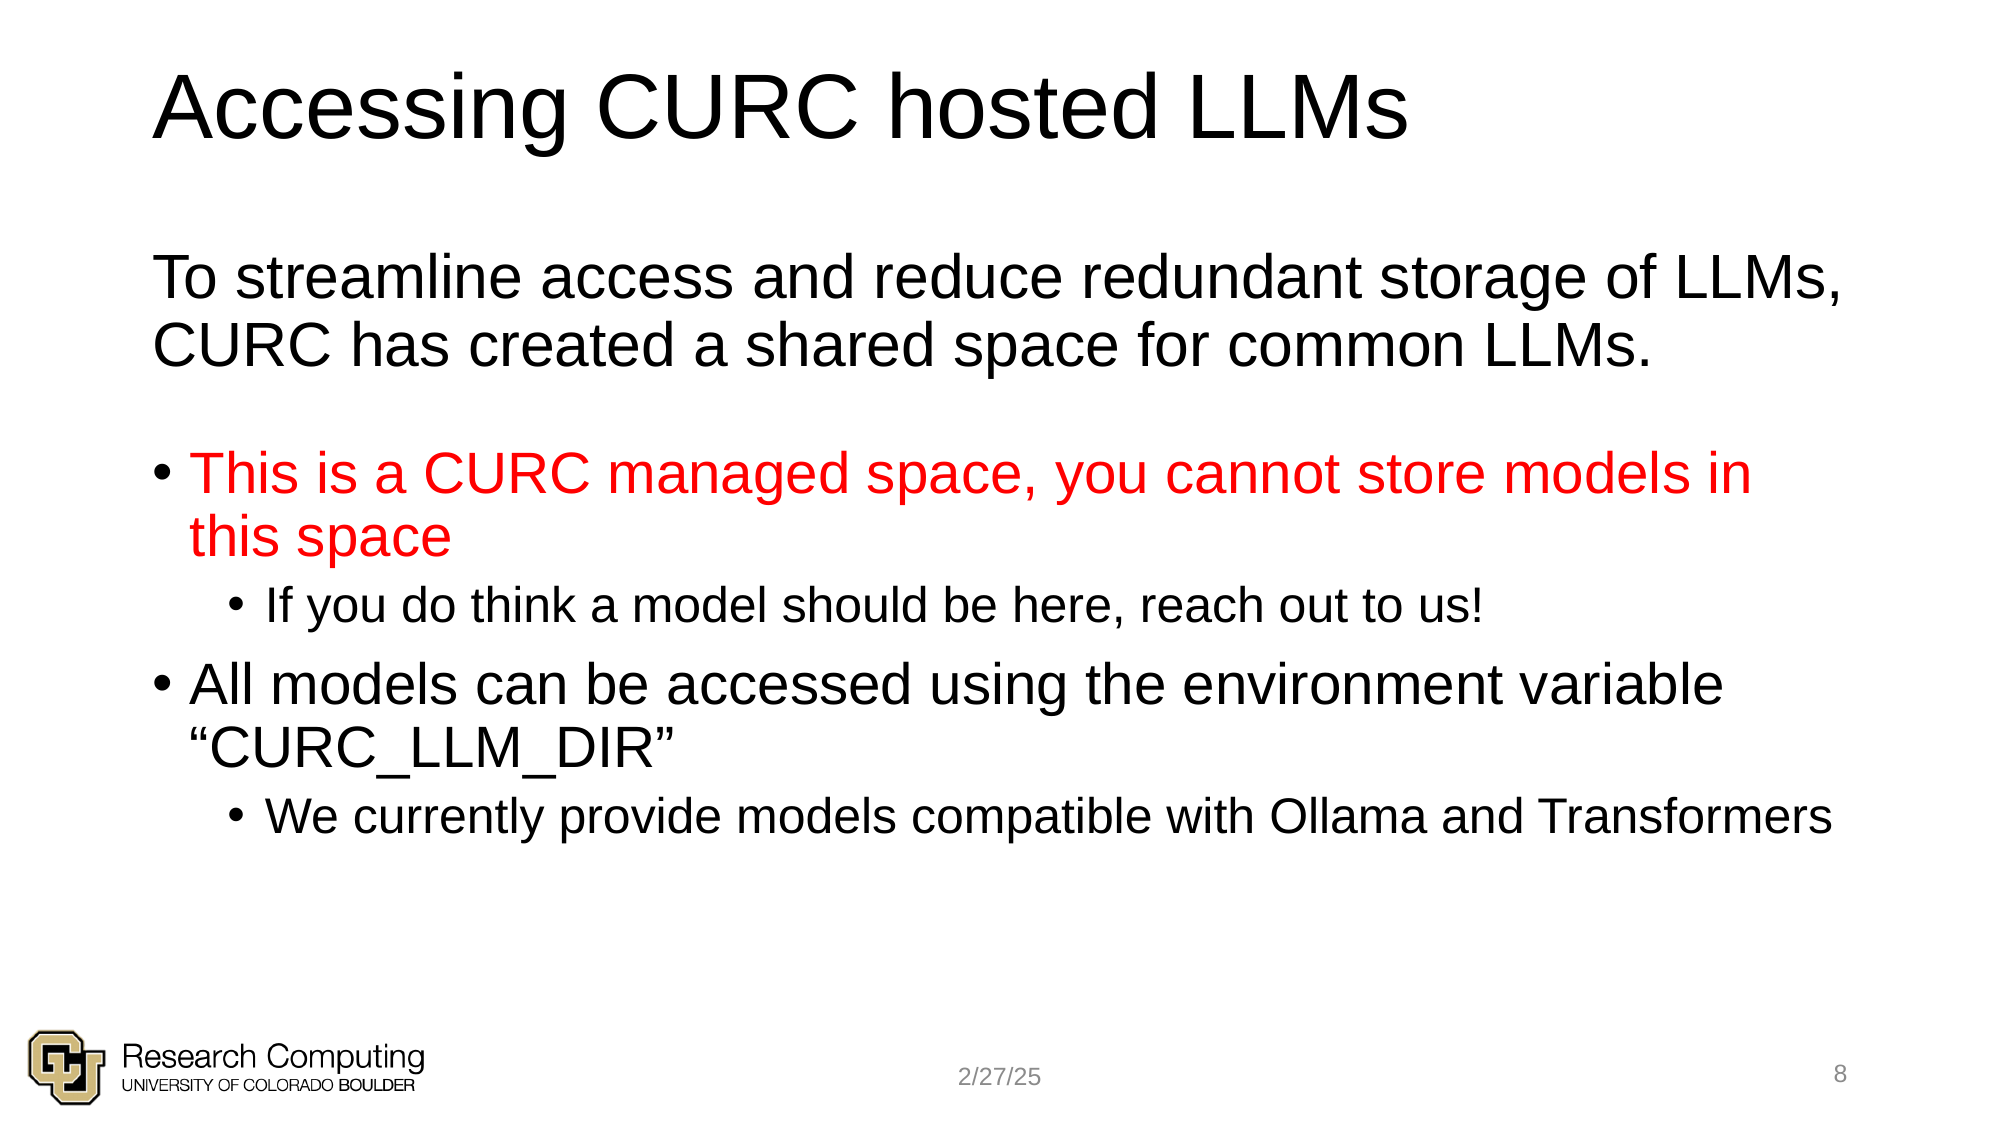

# Accessing CURC hosted LLMs
To streamline access and reduce redundant storage of LLMs, CURC has created a shared space for common LLMs.

This is a CURC managed space, you cannot store models in this space
If you do think a model should be here, reach out to us!
All models can be accessed using the environment variable “CURC_LLM_DIR”
We currently provide models compatible with Ollama and Transformers

8
2/27/25